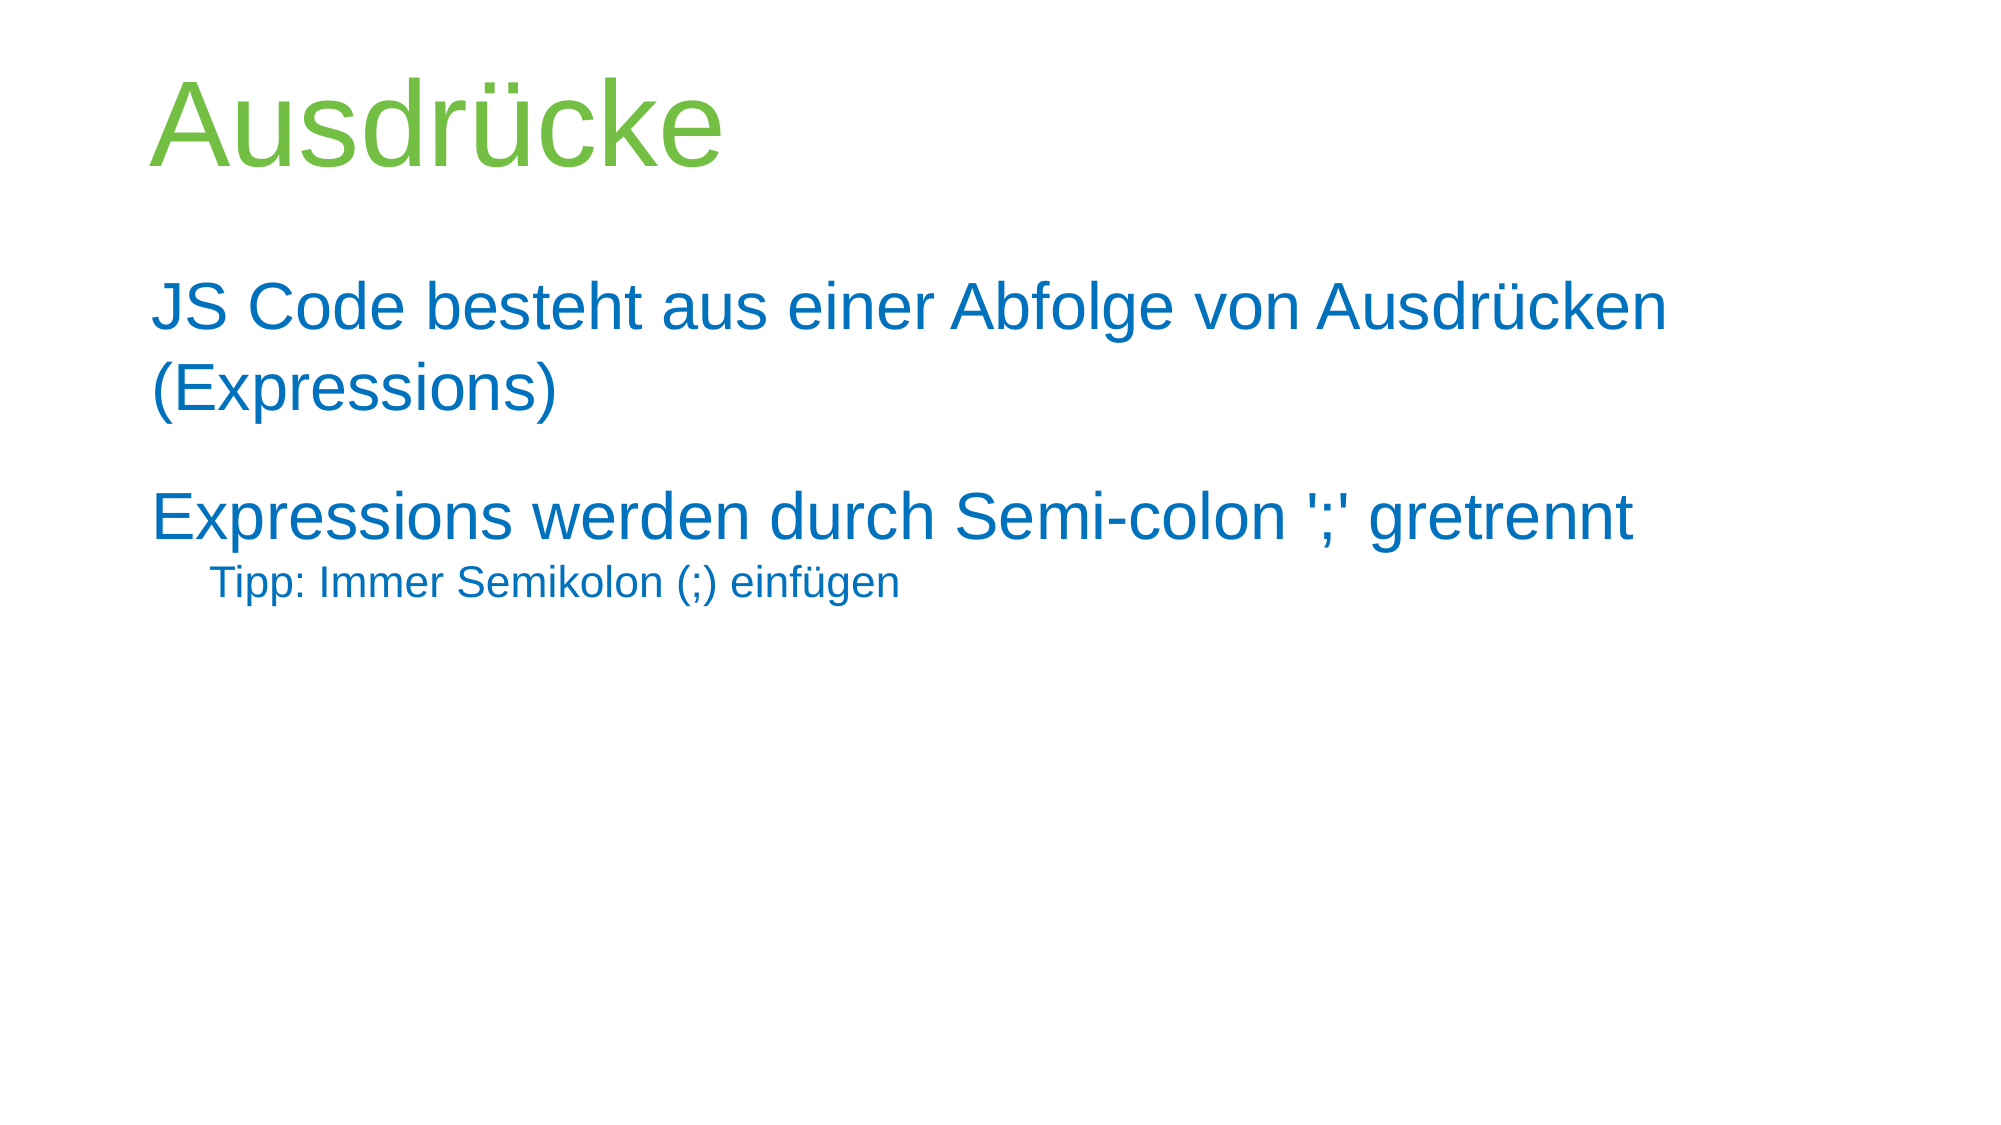

# Ausdrücke
JS Code besteht aus einer Abfolge von Ausdrücken (Expressions)
Expressions werden durch Semi-colon ';' gretrennt
Tipp: Immer Semikolon (;) einfügen